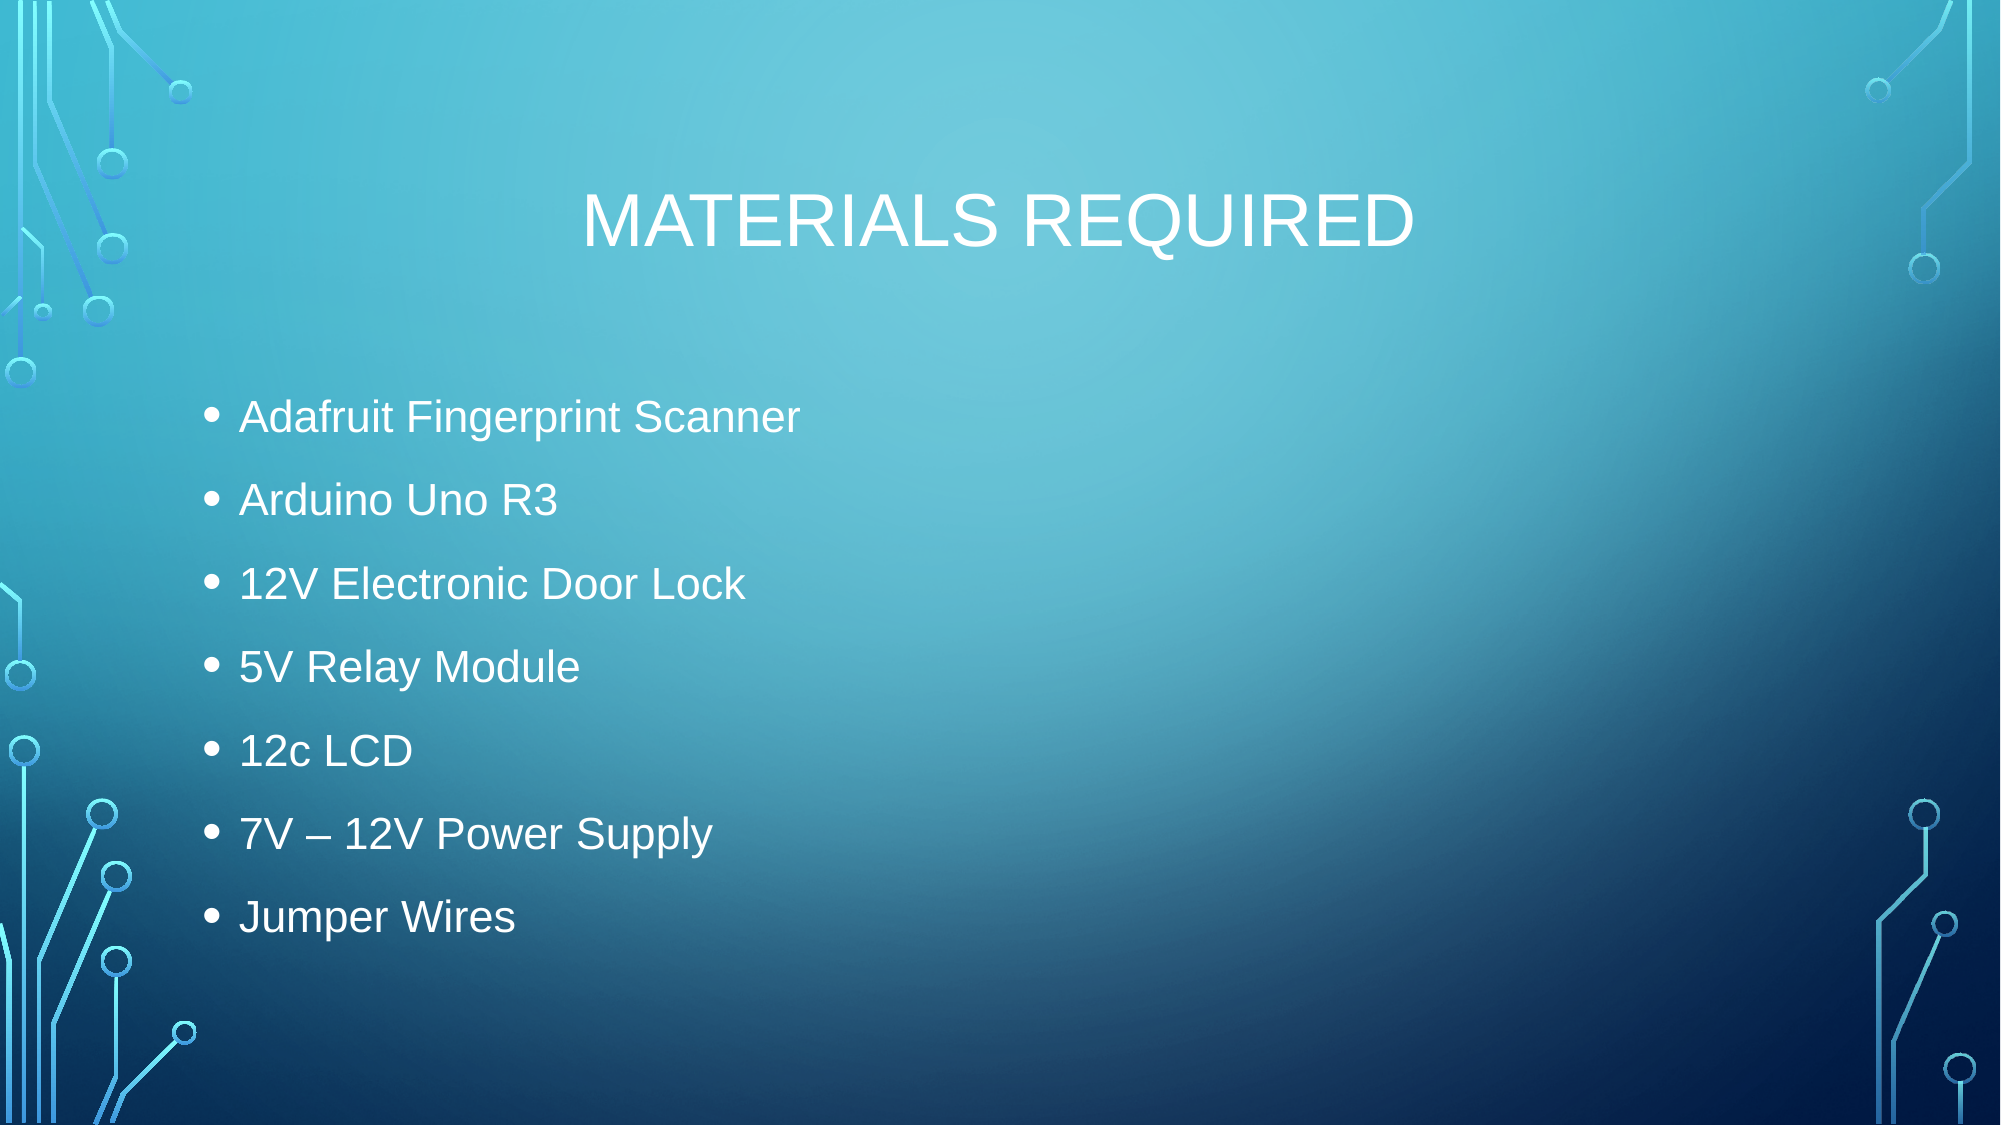

# MATERIALS REQUIRED
Adafruit Fingerprint Scanner
Arduino Uno R3
12V Electronic Door Lock
5V Relay Module
12c LCD
7V – 12V Power Supply
Jumper Wires